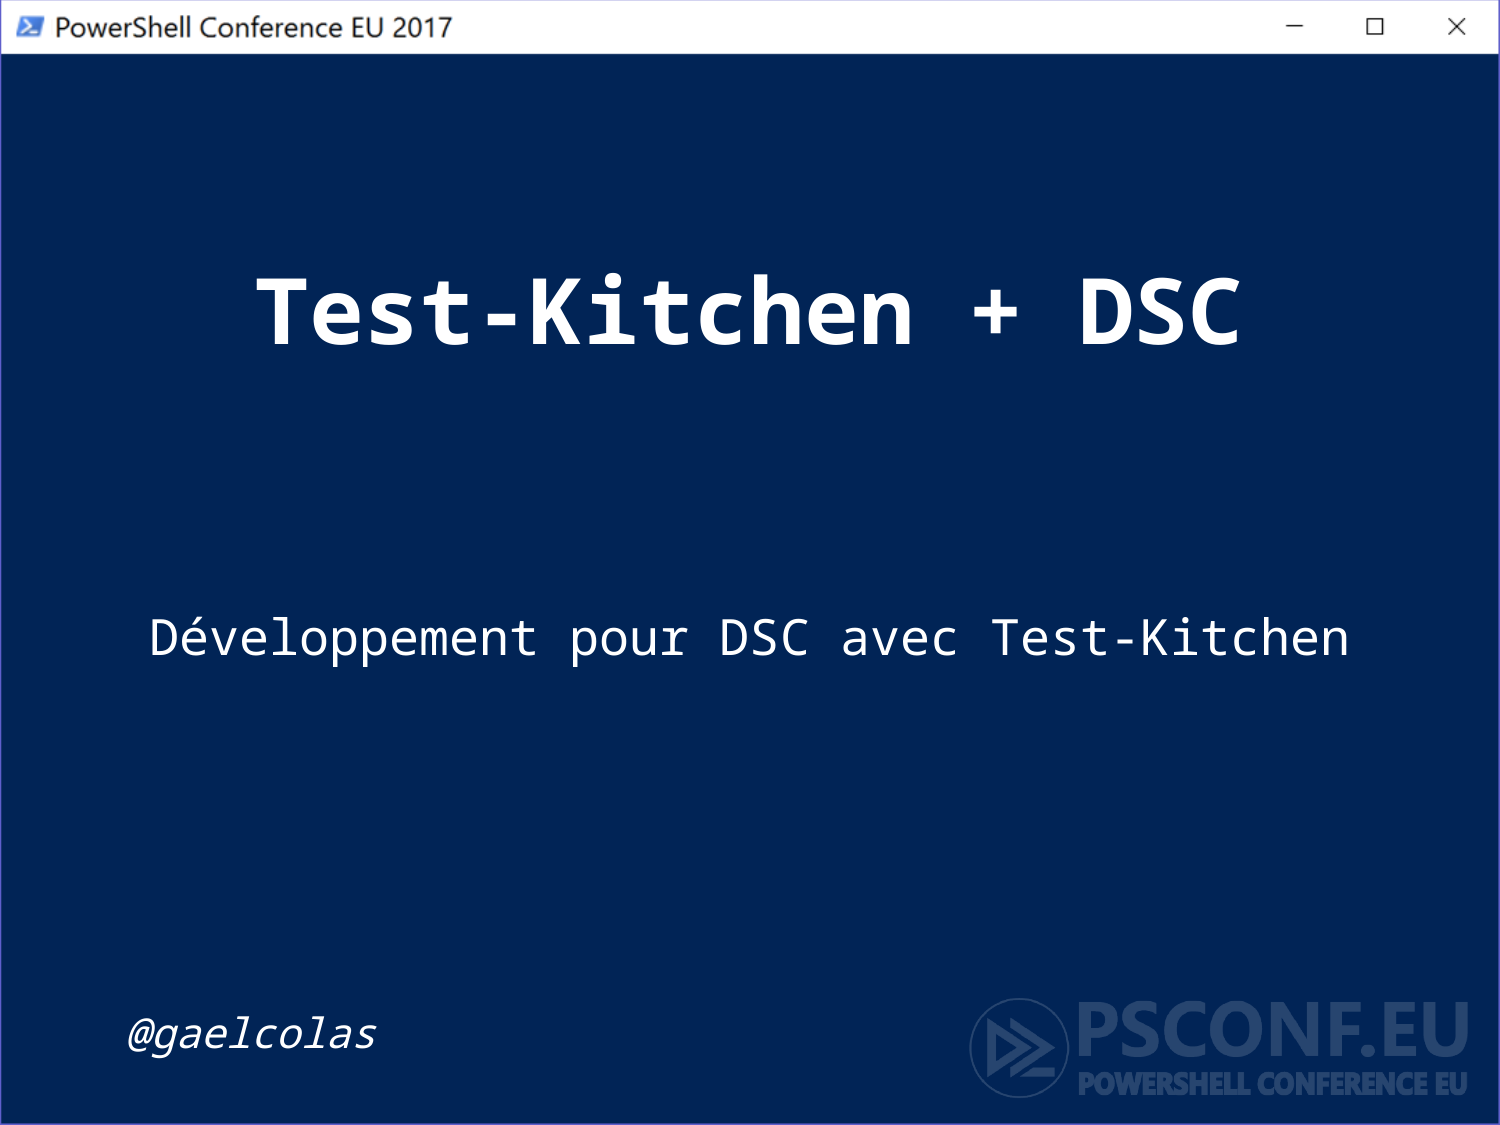

# Test-Kitchen + DSC
Développement pour DSC avec Test-Kitchen
@gaelcolas